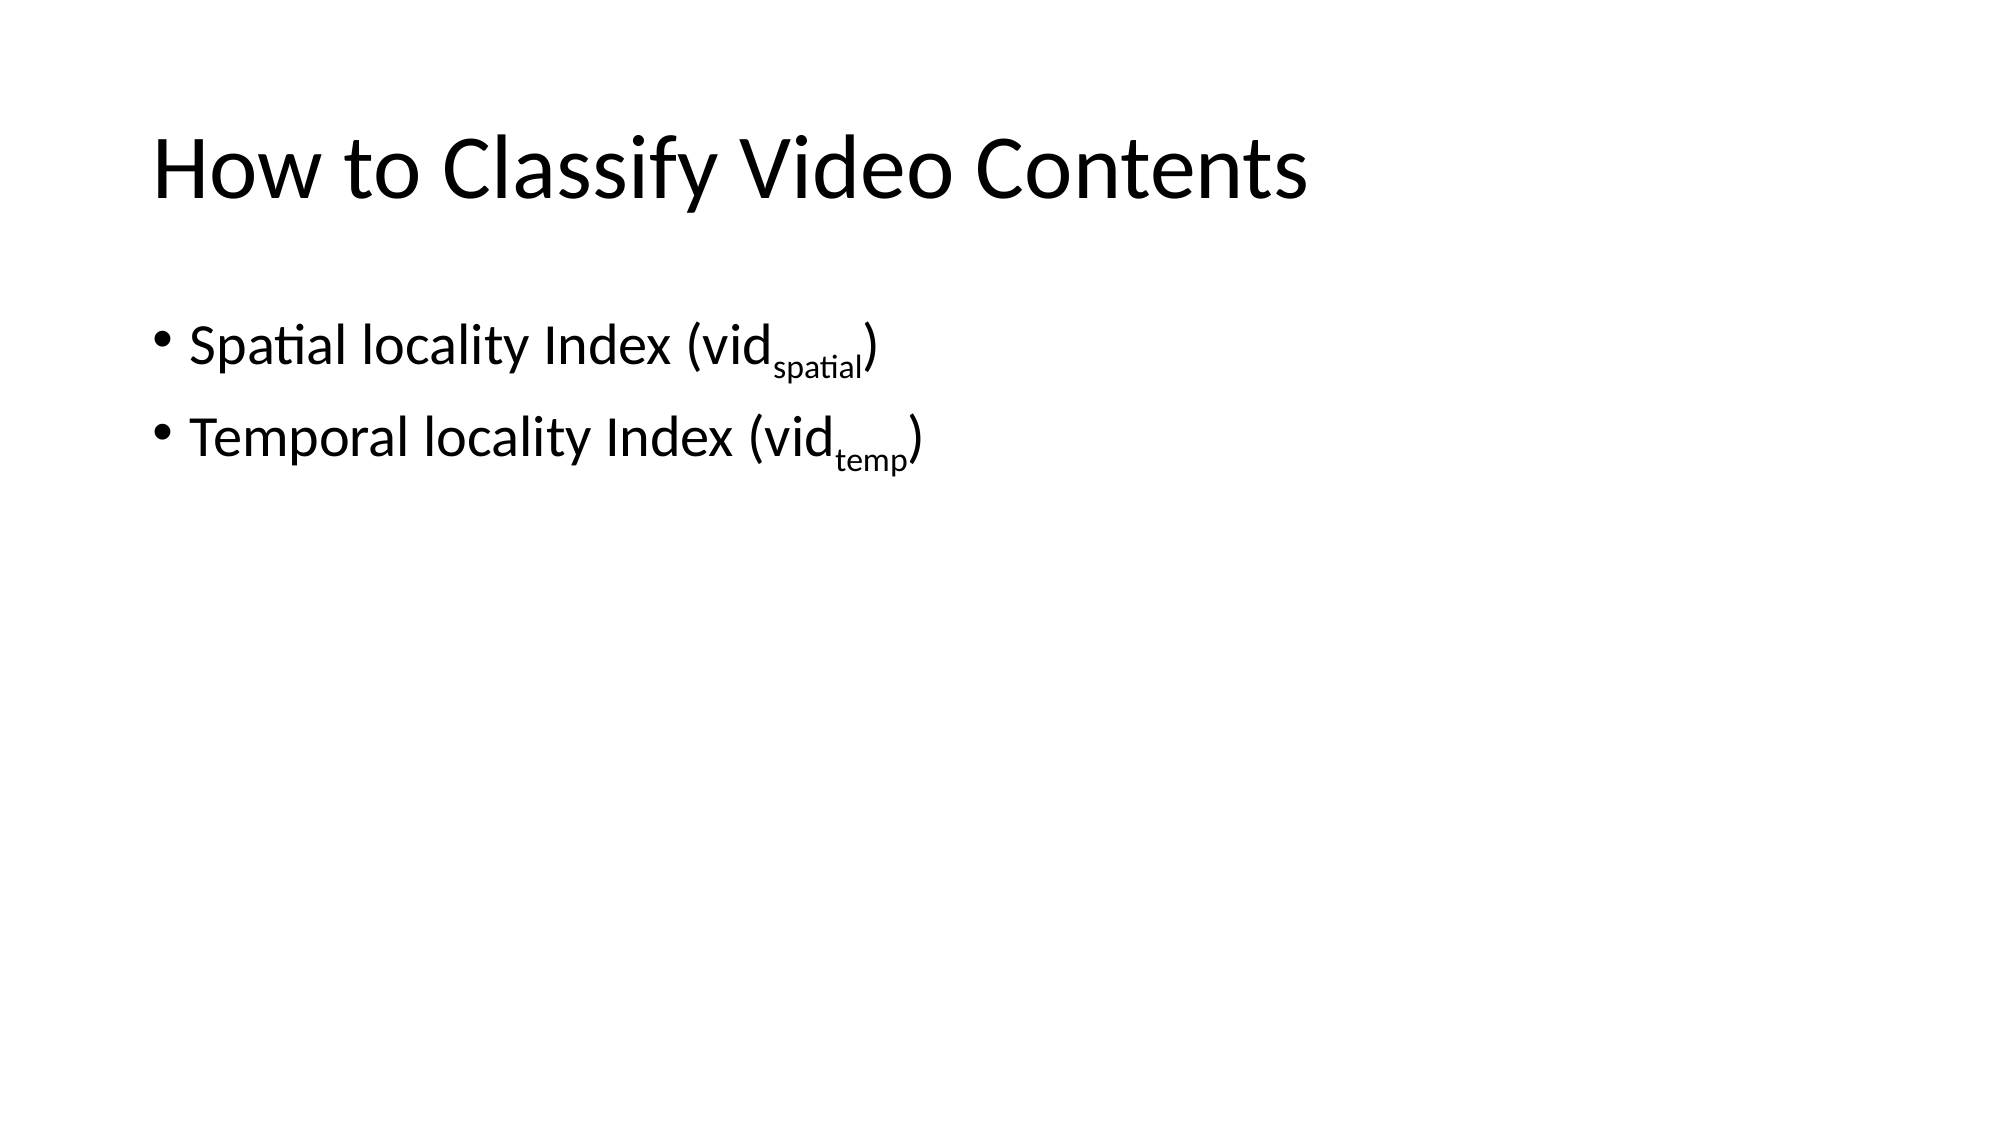

# How to Classify Video Contents
Spatial locality Index (vidspatial)
Temporal locality Index (vidtemp)